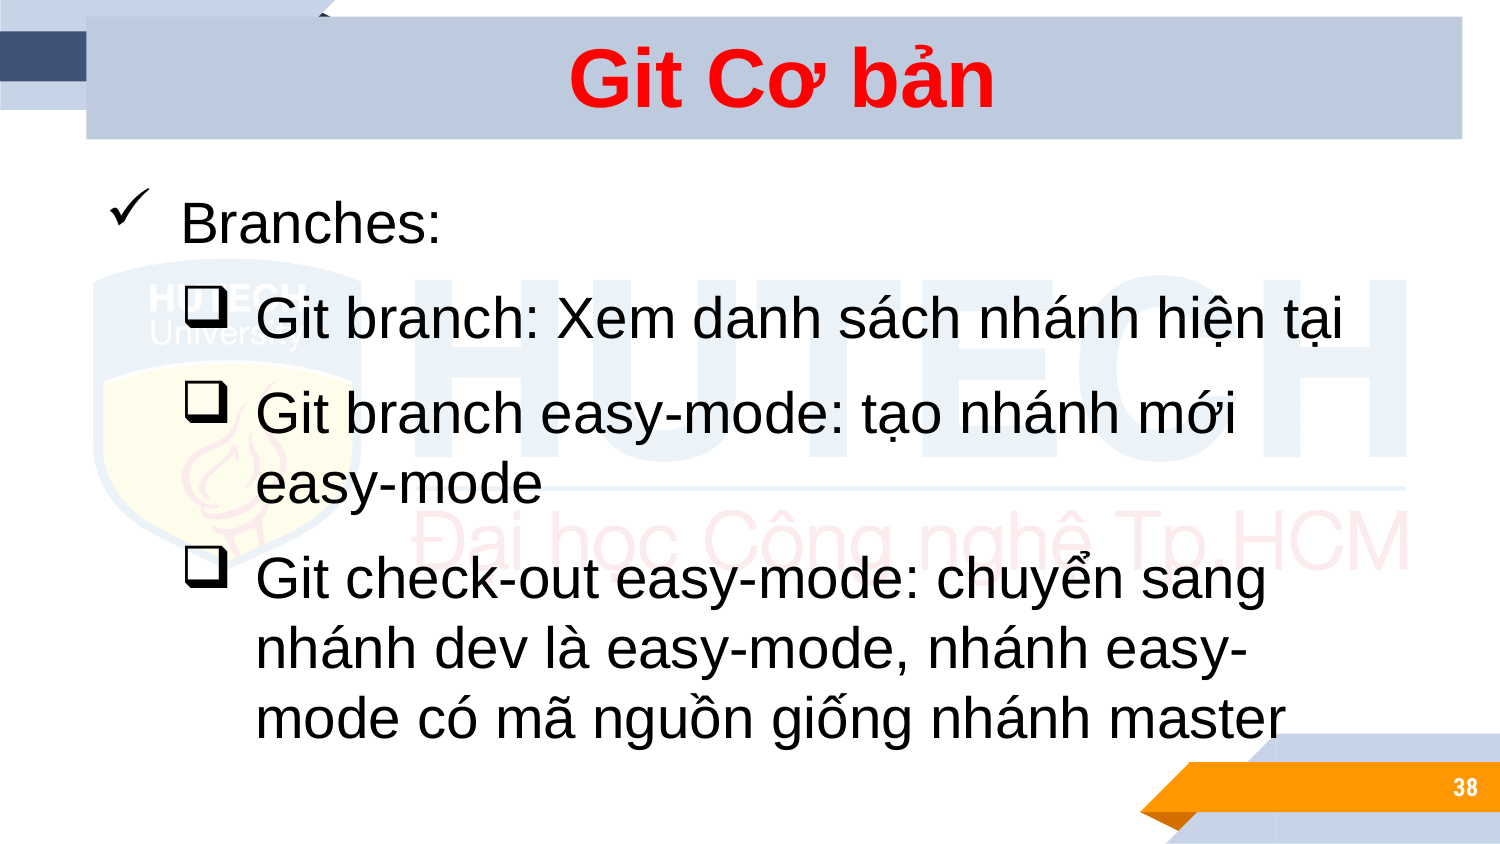

Git Cơ bản
Branches:
Git branch: Xem danh sách nhánh hiện tại
Git branch easy-mode: tạo nhánh mới easy-mode
Git check-out easy-mode: chuyển sang nhánh dev là easy-mode, nhánh easy-mode có mã nguồn giống nhánh master

38